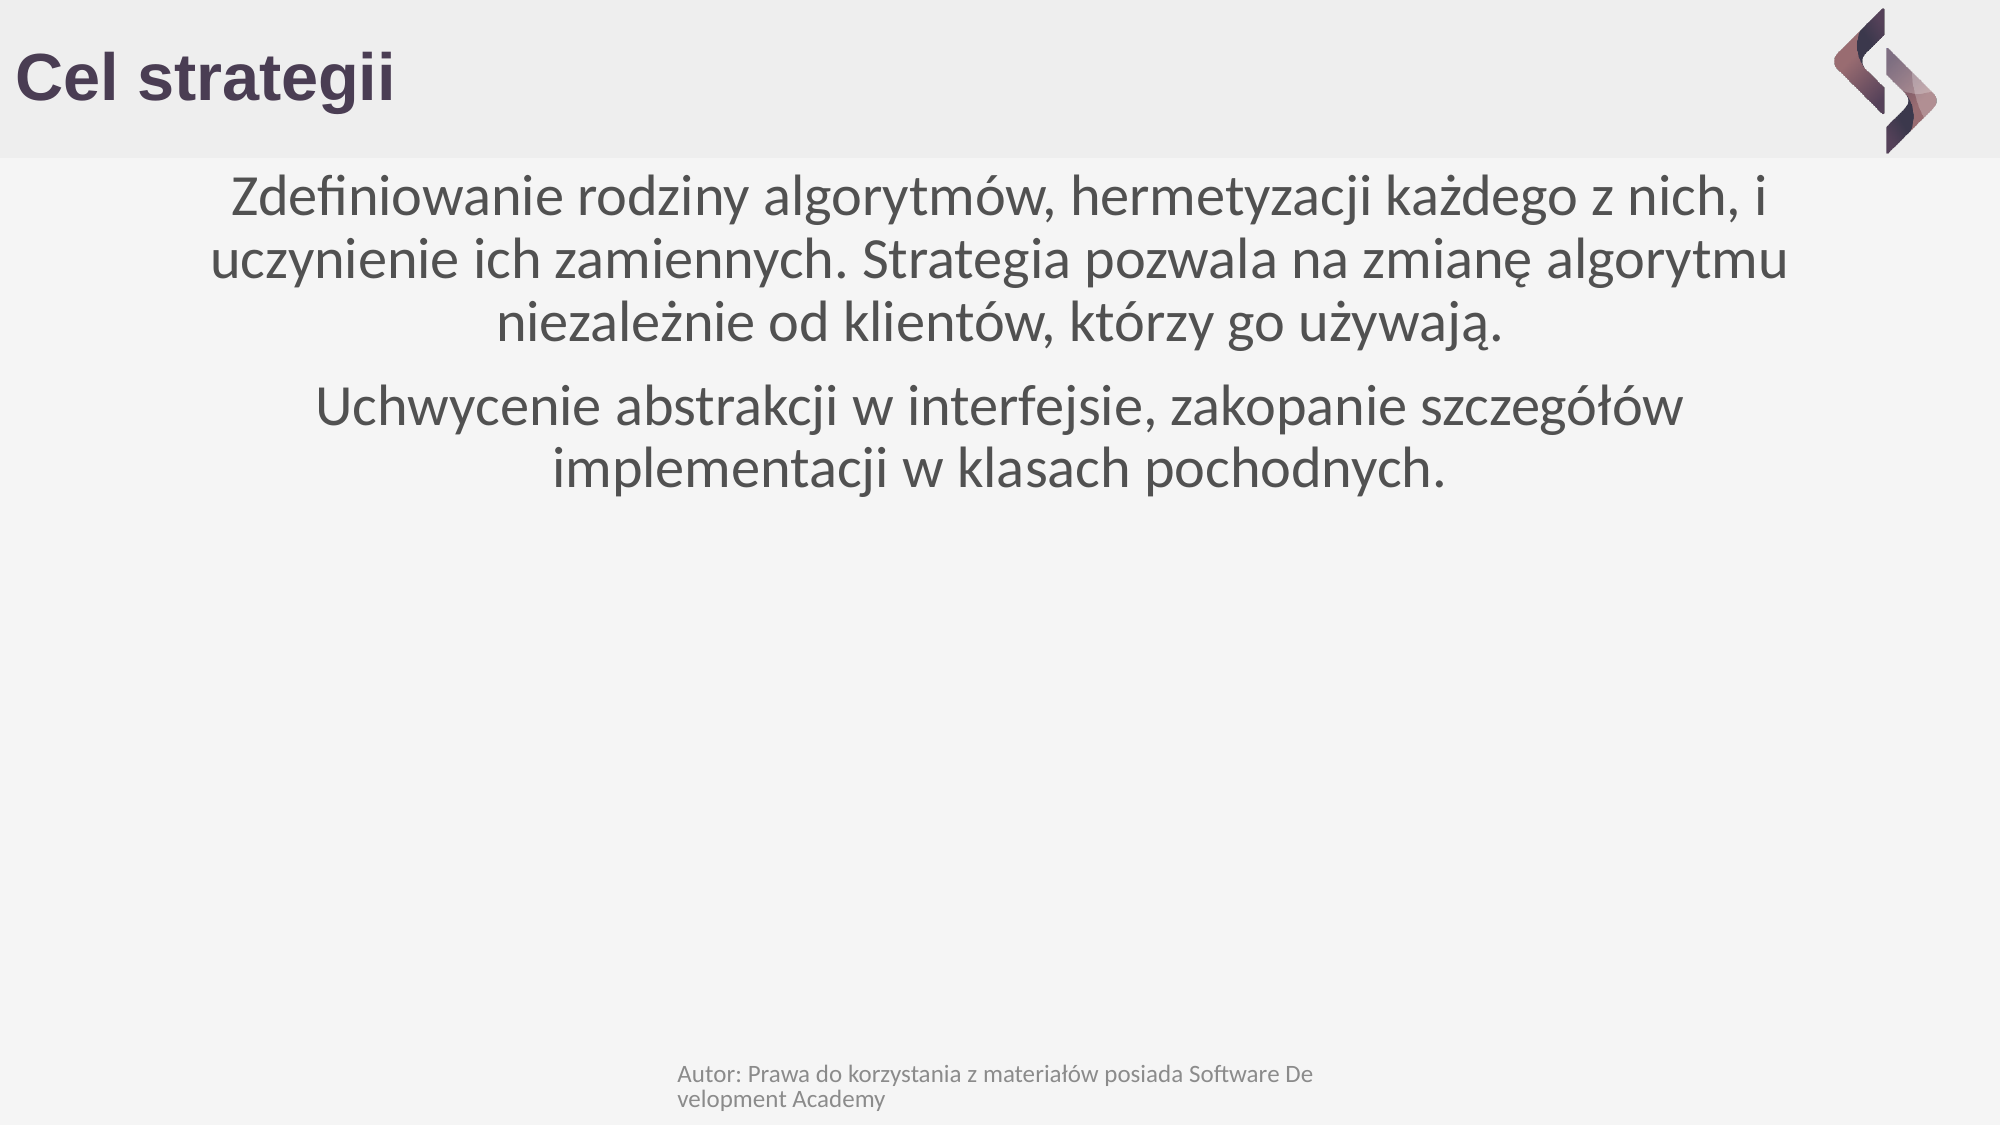

# Cel strategii
Zdefiniowanie rodziny algorytmów, hermetyzacji każdego z nich, i uczynienie ich zamiennych. Strategia pozwala na zmianę algorytmu niezależnie od klientów, którzy go używają.
Uchwycenie abstrakcji w interfejsie, zakopanie szczegółów implementacji w klasach pochodnych.

Autor: Prawa do korzystania z materiałów posiada Software Development Academy